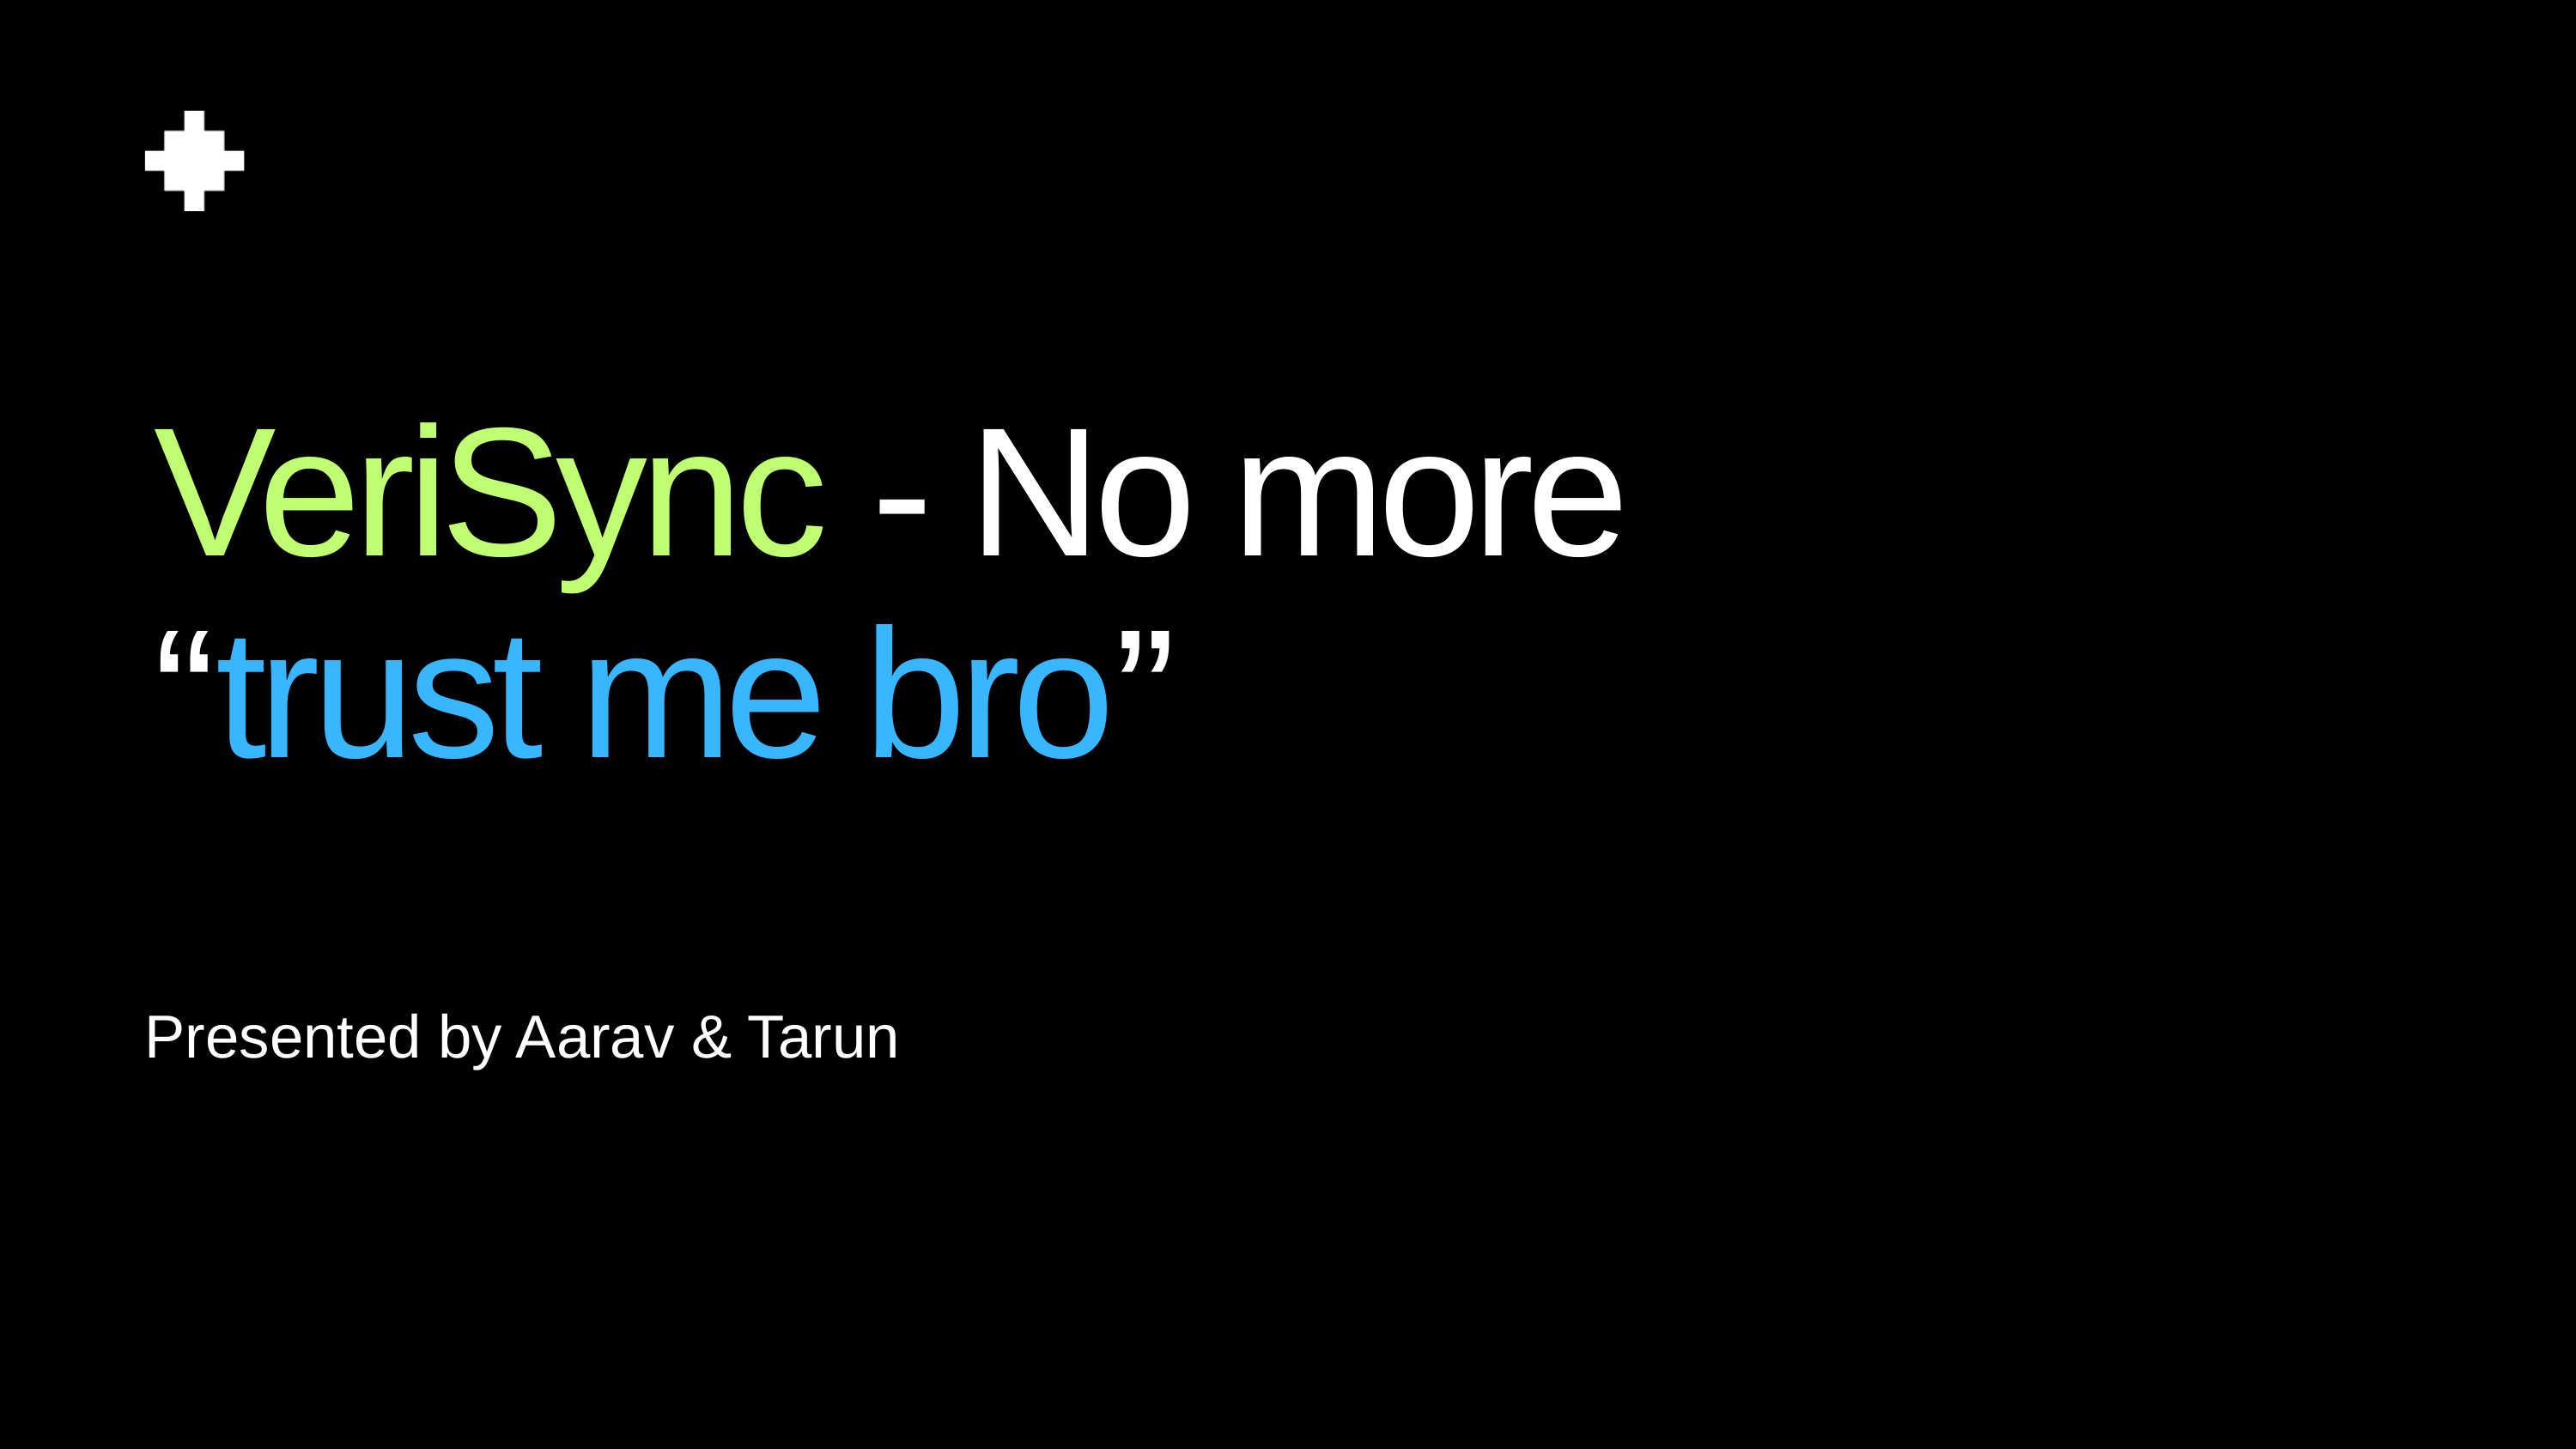

VeriSync - No more “trust me bro”
Presented by Aarav & Tarun